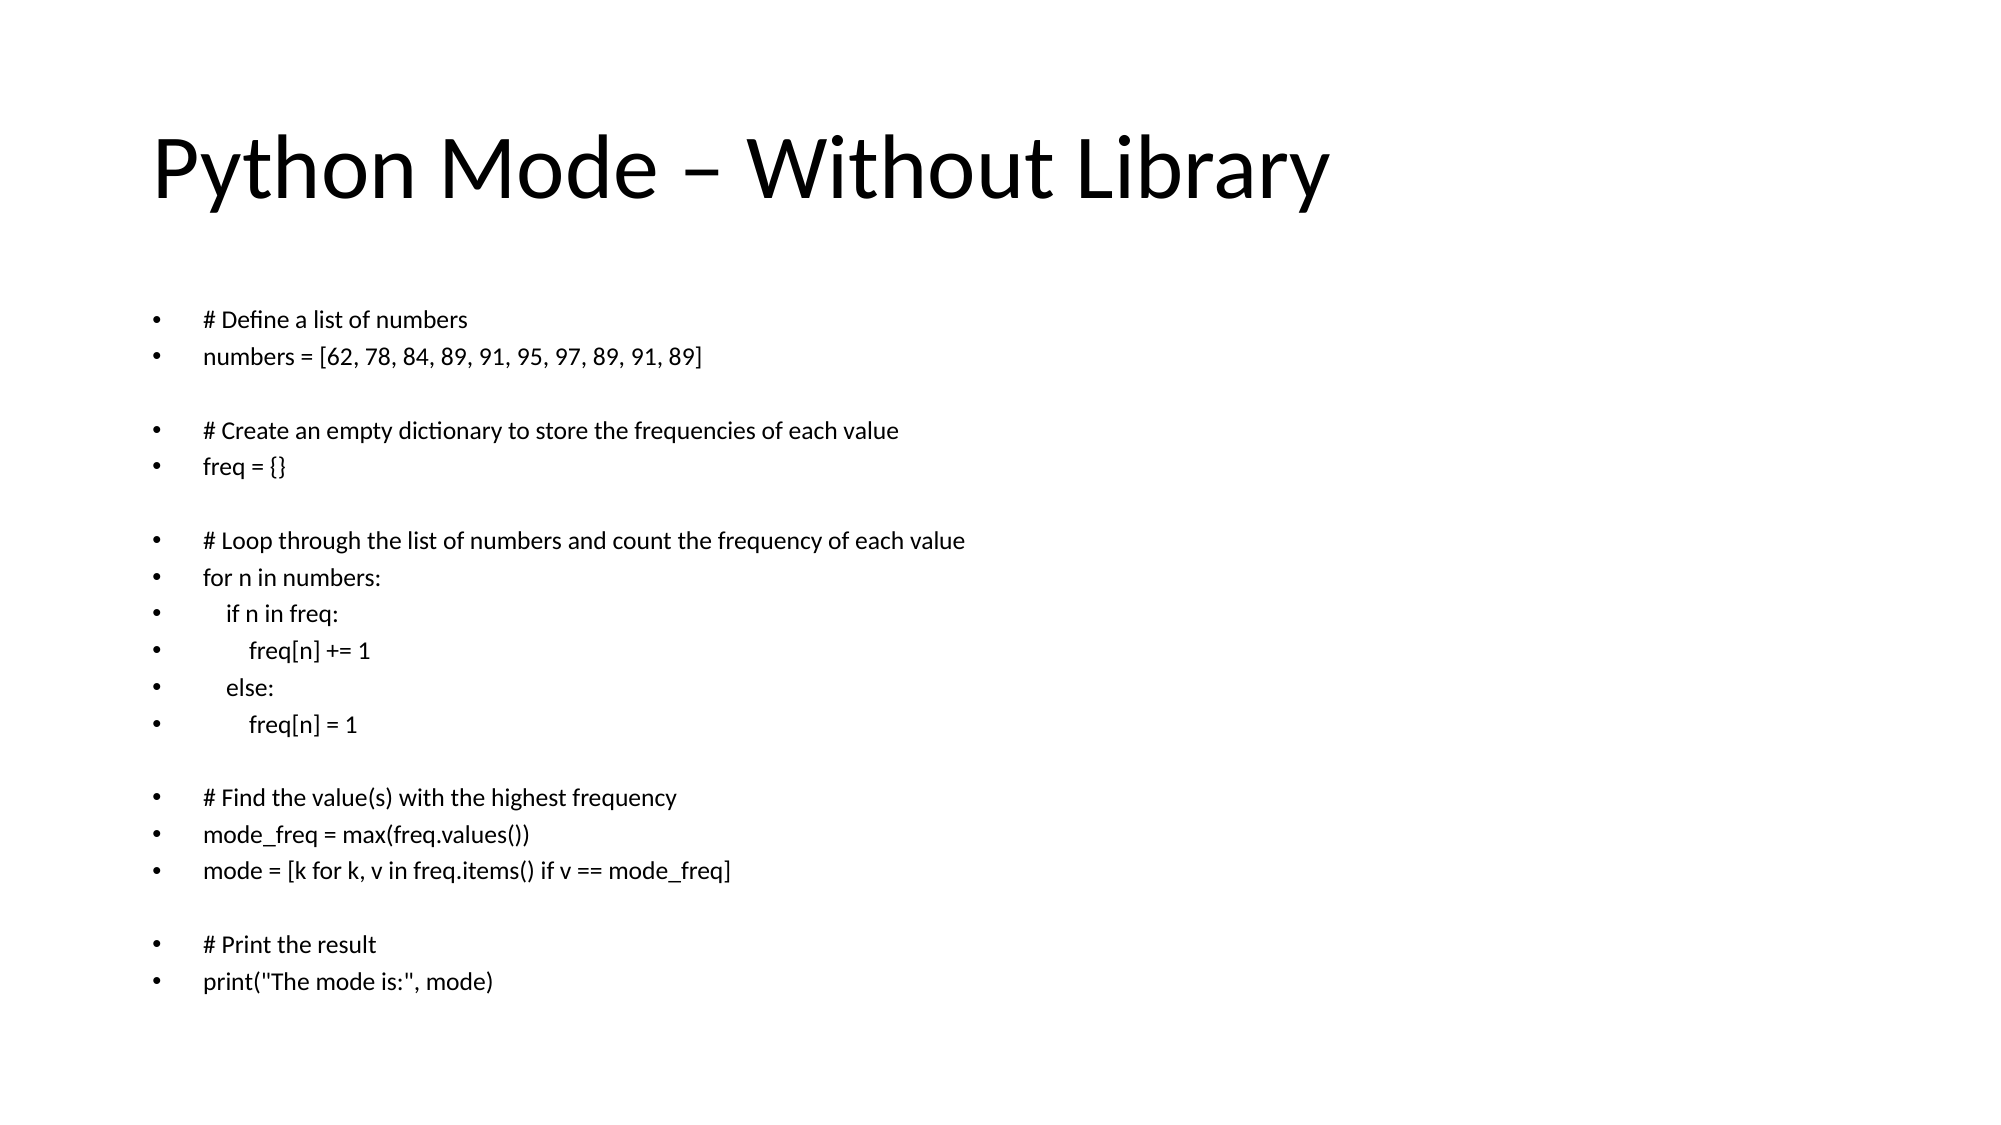

# Python Mode – Without Library
# Define a list of numbers
numbers = [62, 78, 84, 89, 91, 95, 97, 89, 91, 89]

# Create an empty dictionary to store the frequencies of each value
freq = {}

# Loop through the list of numbers and count the frequency of each value
for n in numbers:
    if n in freq:
        freq[n] += 1
    else:
        freq[n] = 1

# Find the value(s) with the highest frequency
mode_freq = max(freq.values())
mode = [k for k, v in freq.items() if v == mode_freq]

# Print the result
print("The mode is:", mode)